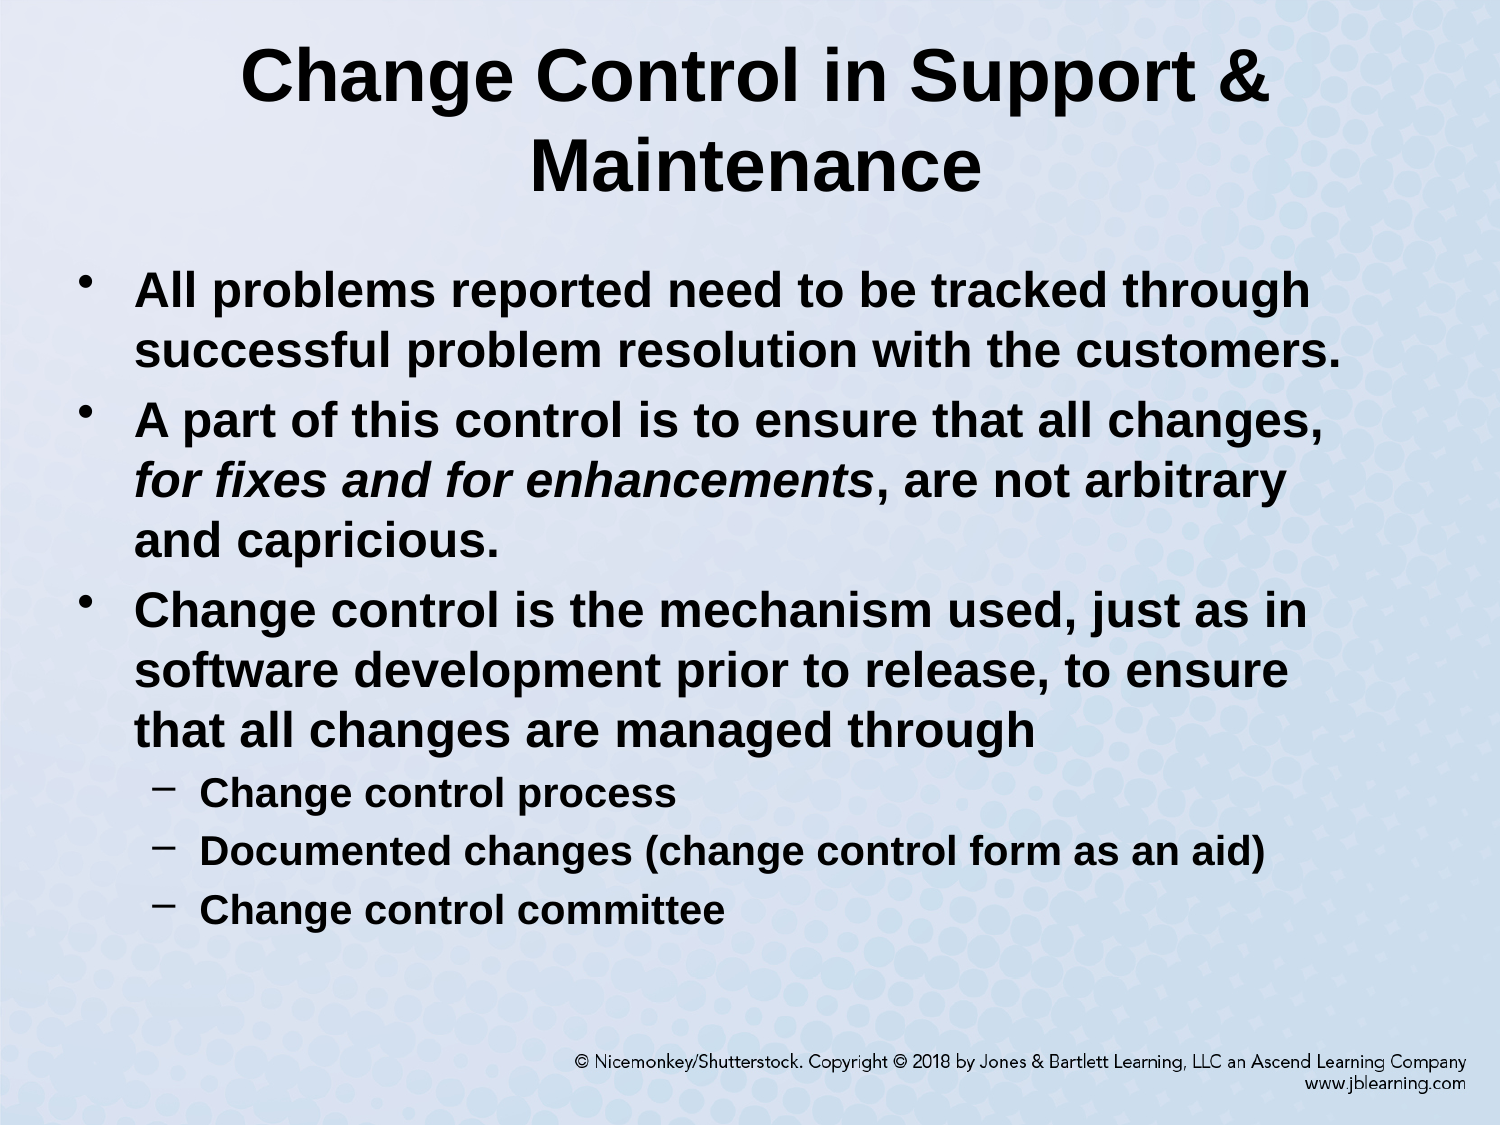

# Change Control in Support & Maintenance
All problems reported need to be tracked through successful problem resolution with the customers.
A part of this control is to ensure that all changes,
for fixes and for enhancements, are not arbitrary
and capricious.
Change control is the mechanism used, just as in software development prior to release, to ensure
that all changes are managed through
Change control process
Documented changes (change control form as an aid)
Change control committee